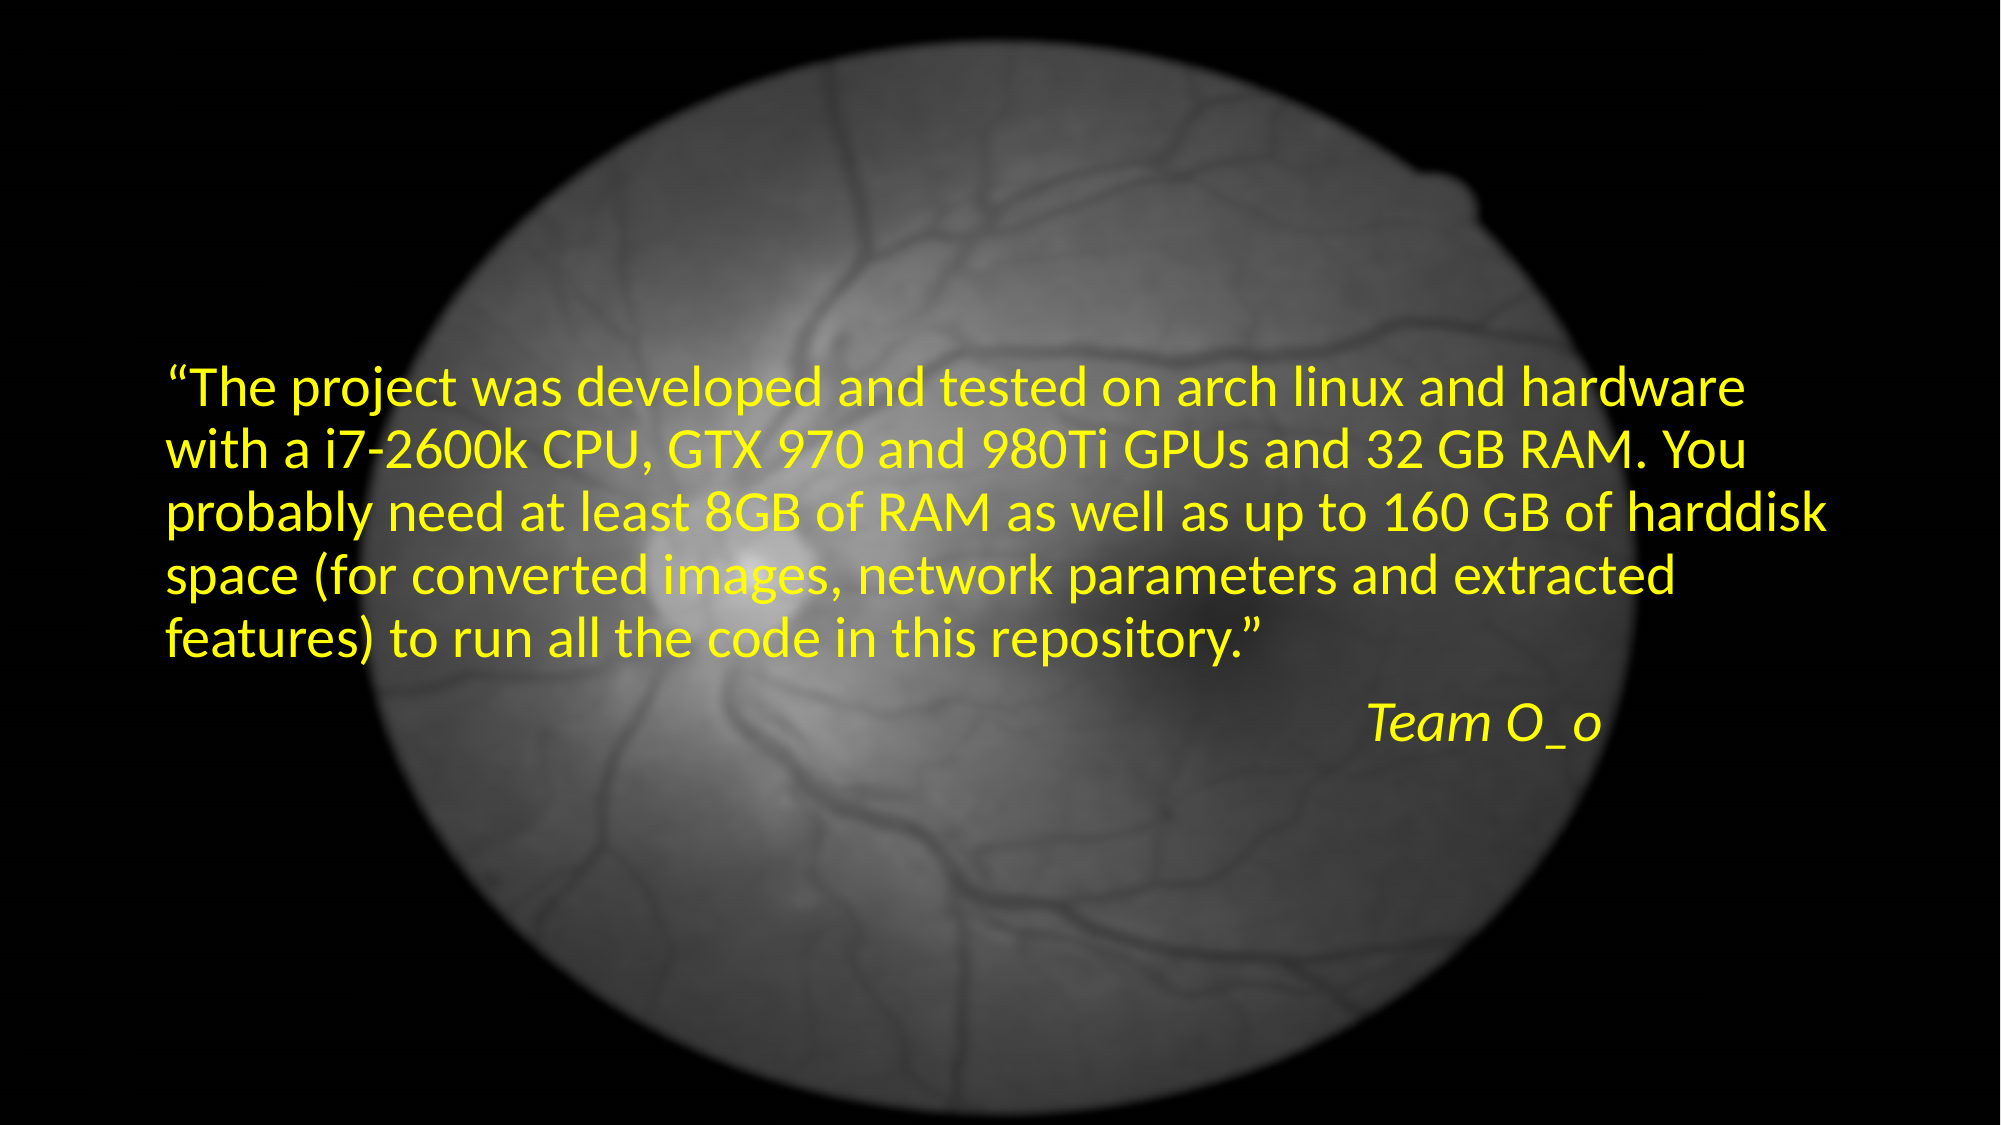

“The project was developed and tested on arch linux and hardware with a i7-2600k CPU, GTX 970 and 980Ti GPUs and 32 GB RAM. You probably need at least 8GB of RAM as well as up to 160 GB of harddisk space (for converted images, network parameters and extracted features) to run all the code in this repository.”
								Team O_o